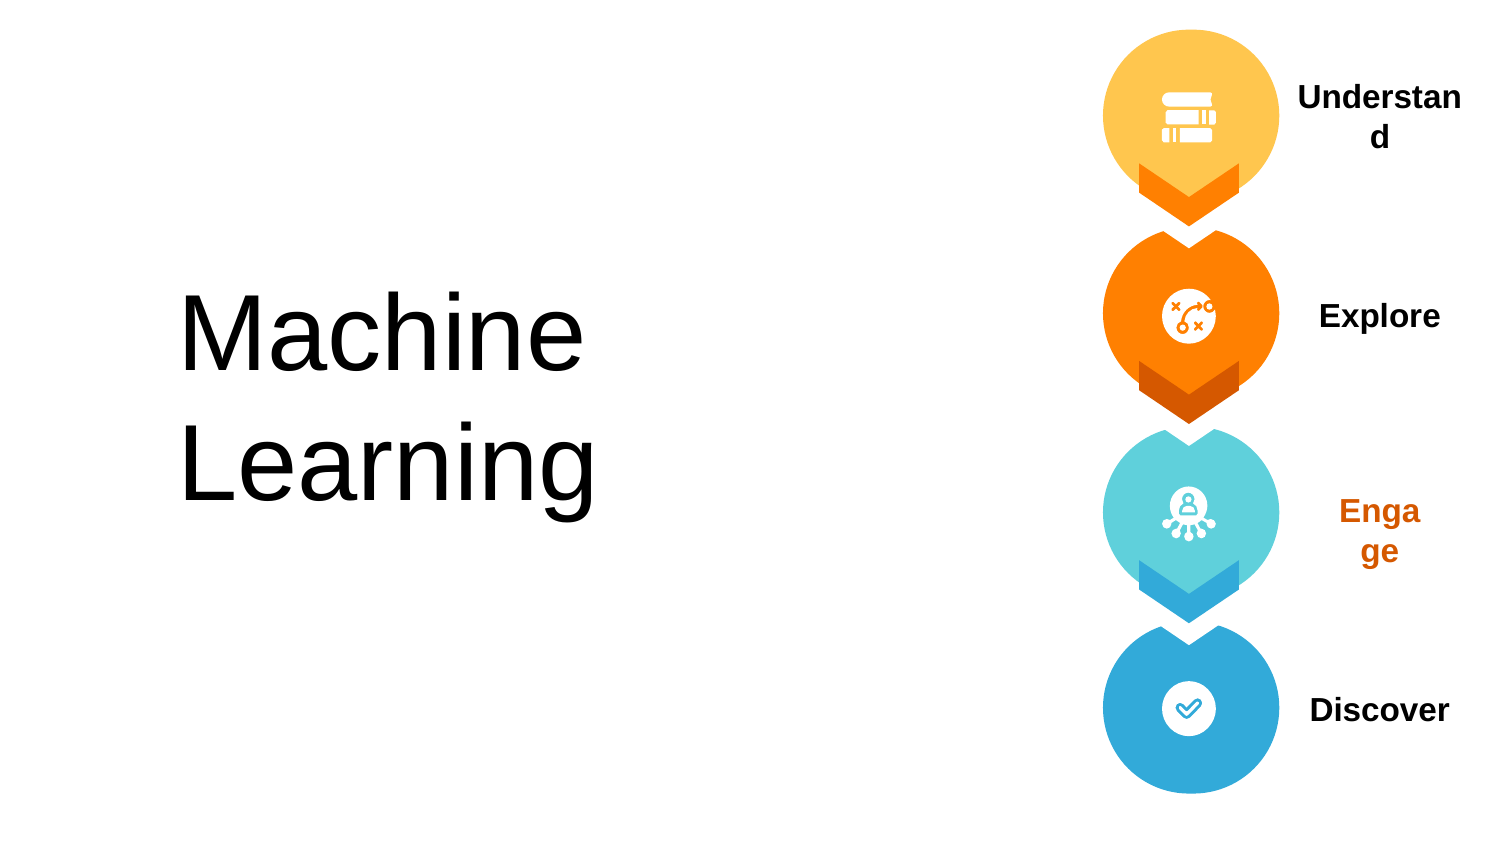

Understand

# Machine Learning
Explore

Engage

Discover